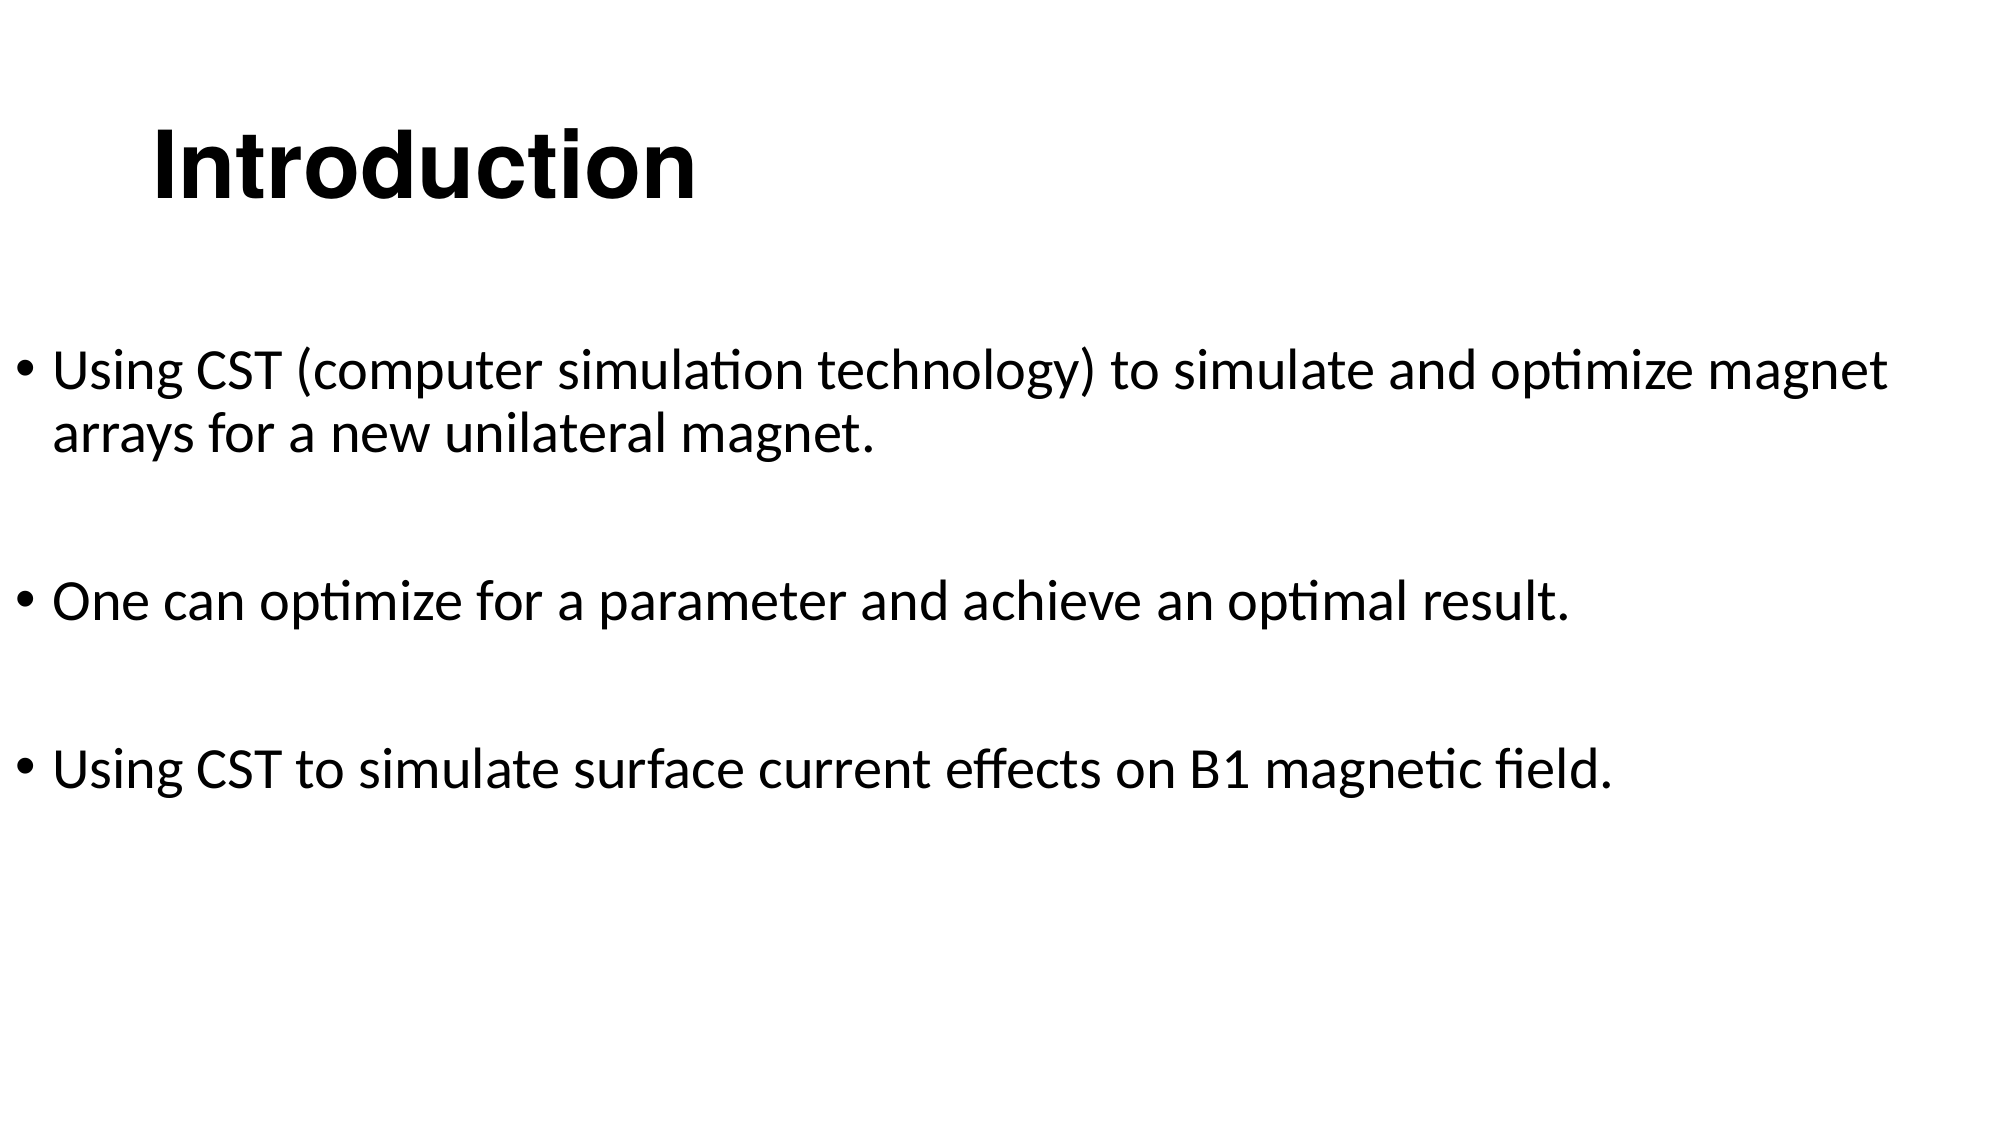

# Introduction

Using CST (computer simulation technology) to simulate and optimize magnet arrays for a new unilateral magnet.

One can optimize for a parameter and achieve an optimal result.

Using CST to simulate surface current effects on B1 magnetic field.